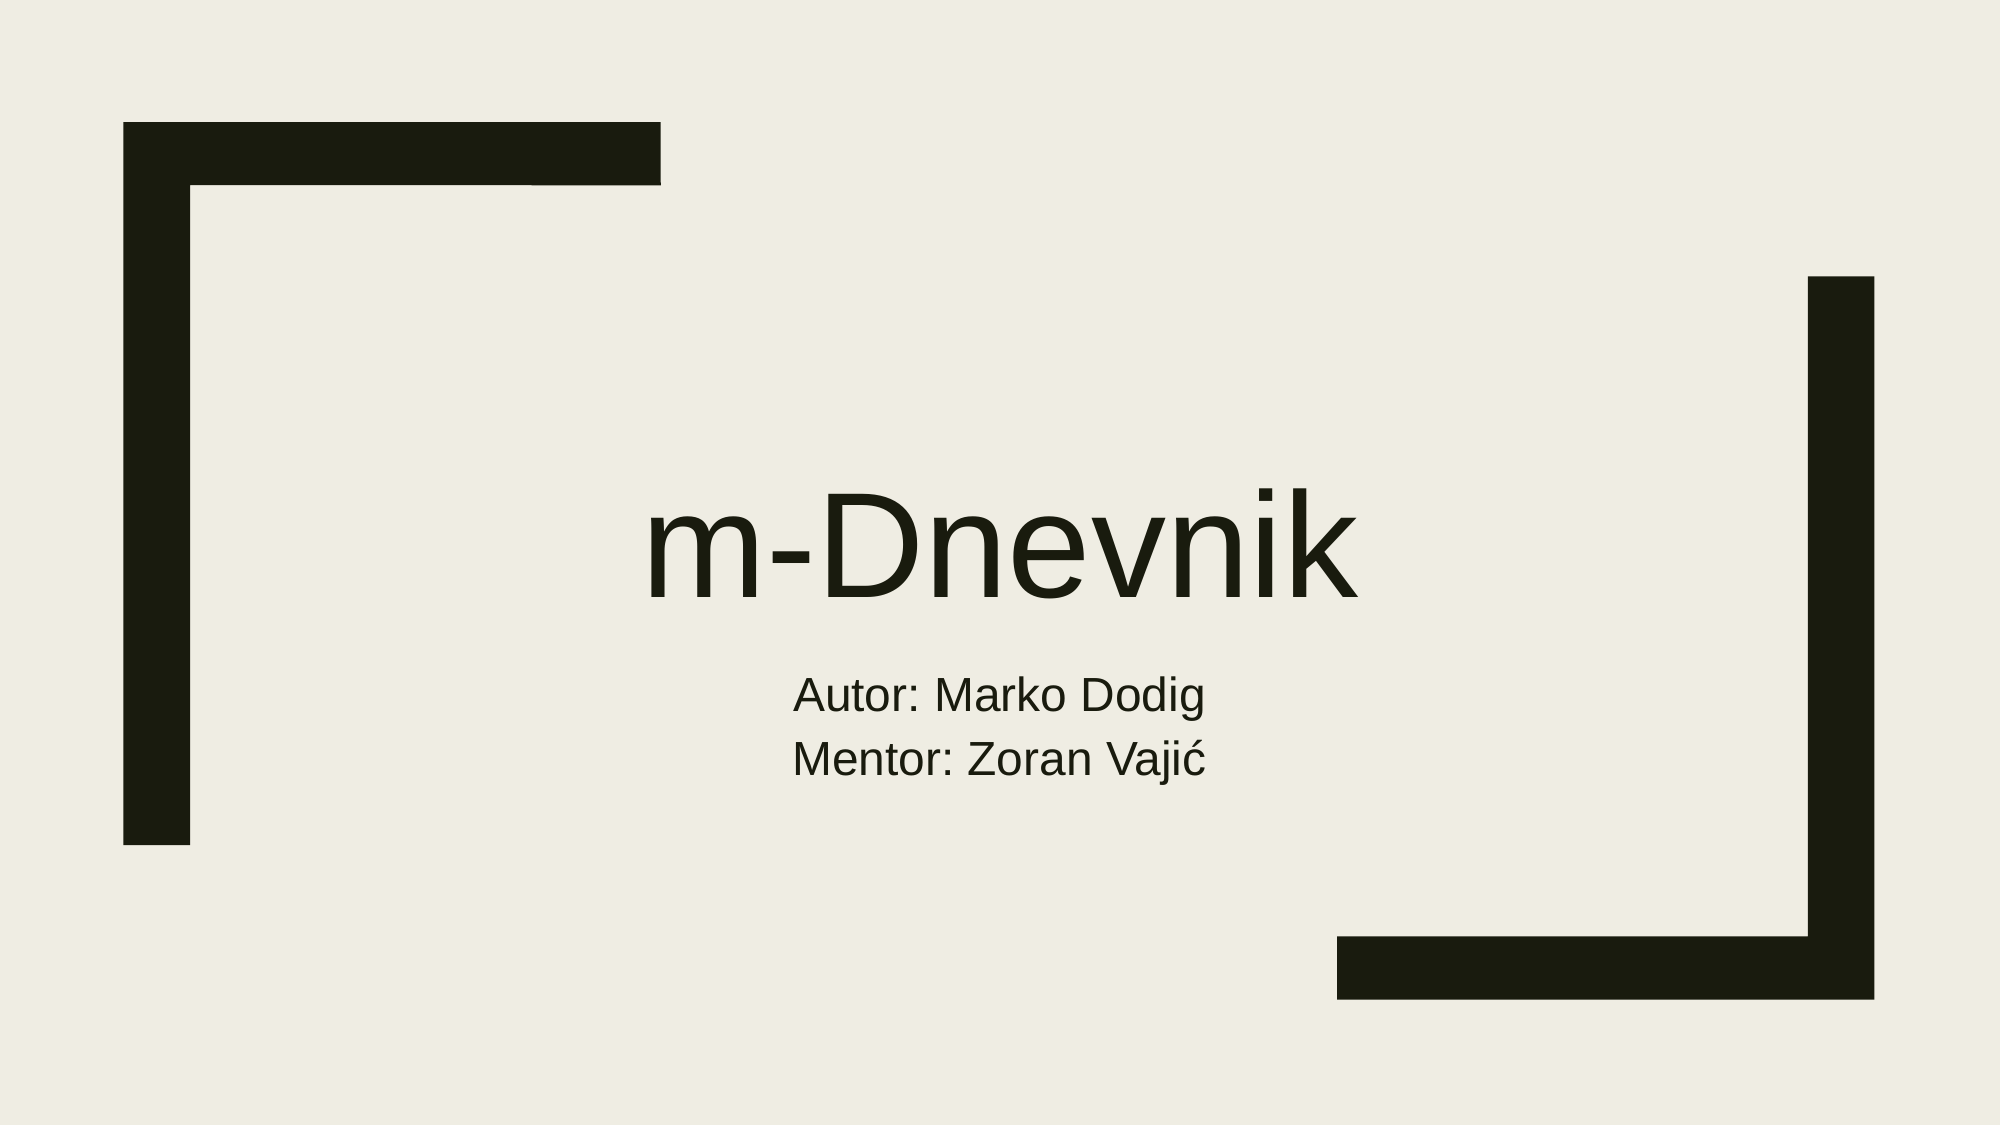

# m-Dnevnik
Autor: Marko Dodig
Mentor: Zoran Vajić